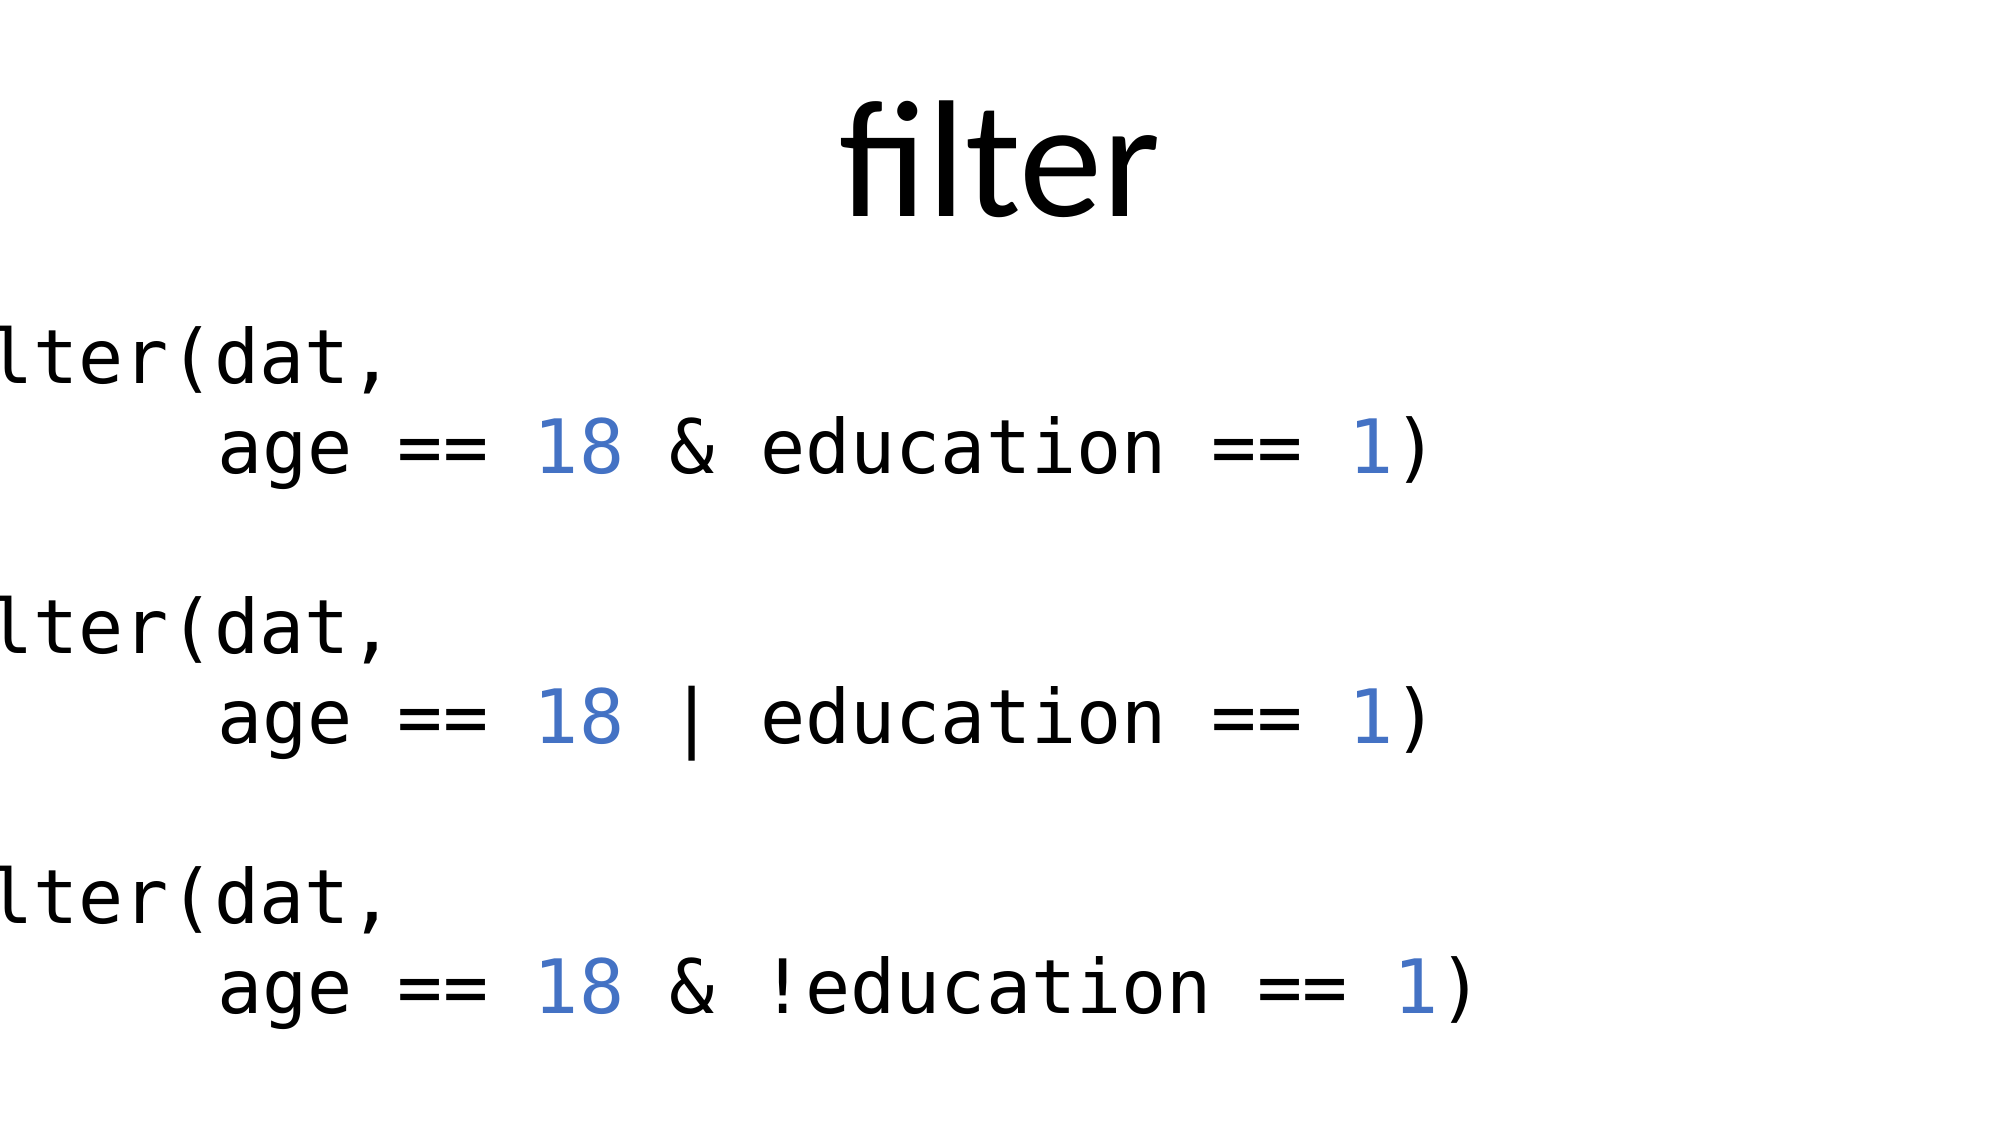

filter
filter(dat,
	age == 18 & education == 1)

filter(dat,
	age == 18 | education == 1)

filter(dat,
	age == 18 & !education == 1)